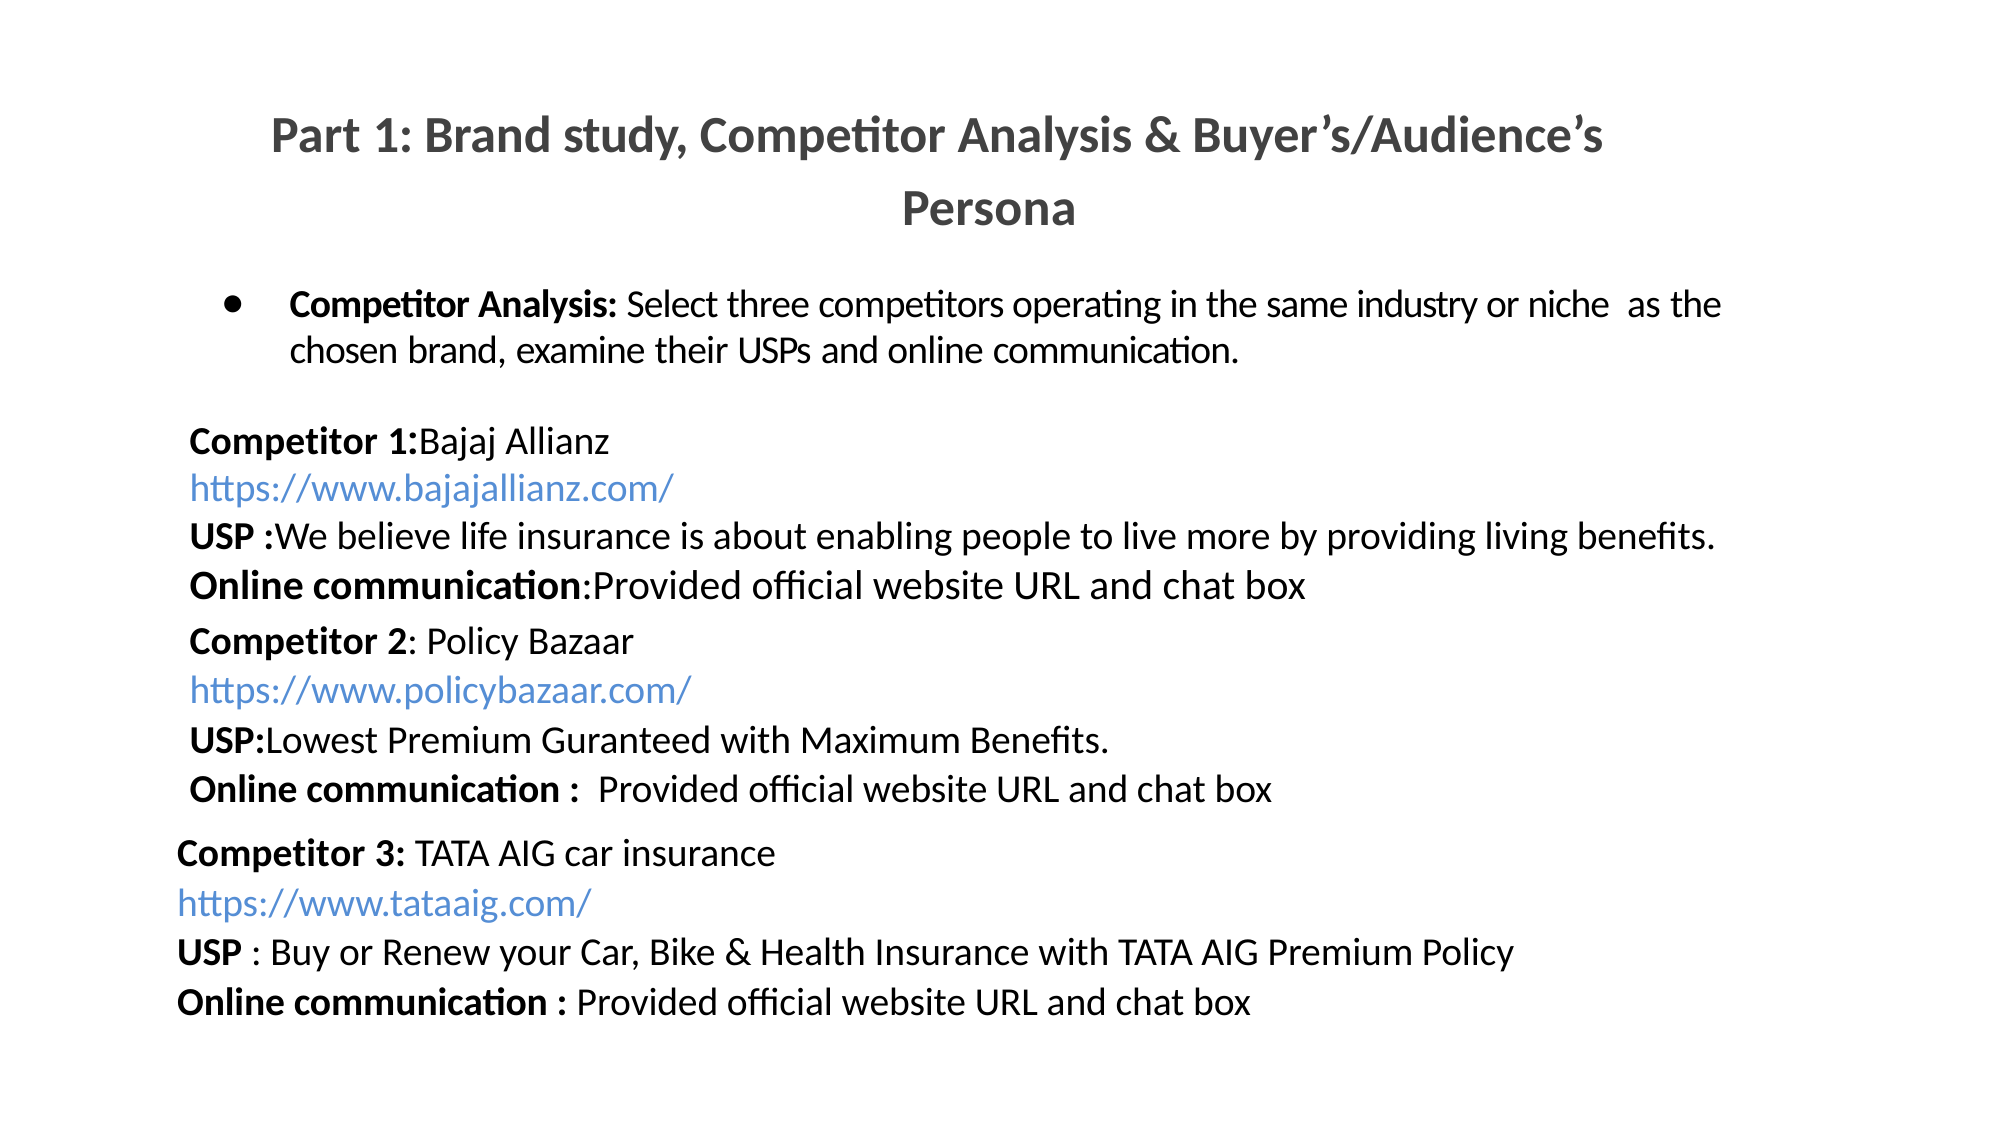

# Part 1: Brand study, Competitor Analysis & Buyer’s/Audience’s  Persona
Competitor Analysis: Select three competitors operating in the same industry or niche  as the chosen brand, examine their USPs and online communication.

Competitor 1:Bajaj Allianz
https://www.bajajallianz.com/
USP :We believe life insurance is about enabling people to live more by providing living benefits.
Online communication:Provided official website URL and chat box
Competitor 2: Policy Bazaar
https://www.policybazaar.com/
USP:Lowest Premium Guranteed with Maximum Benefits.
Online communication :  Provided official website URL and chat box
Competitor 3: TATA AIG car insurance
https://www.tataaig.com/
USP : Buy or Renew your Car, Bike & Health Insurance with TATA AIG Premium Policy
Online communication : Provided official website URL and chat box